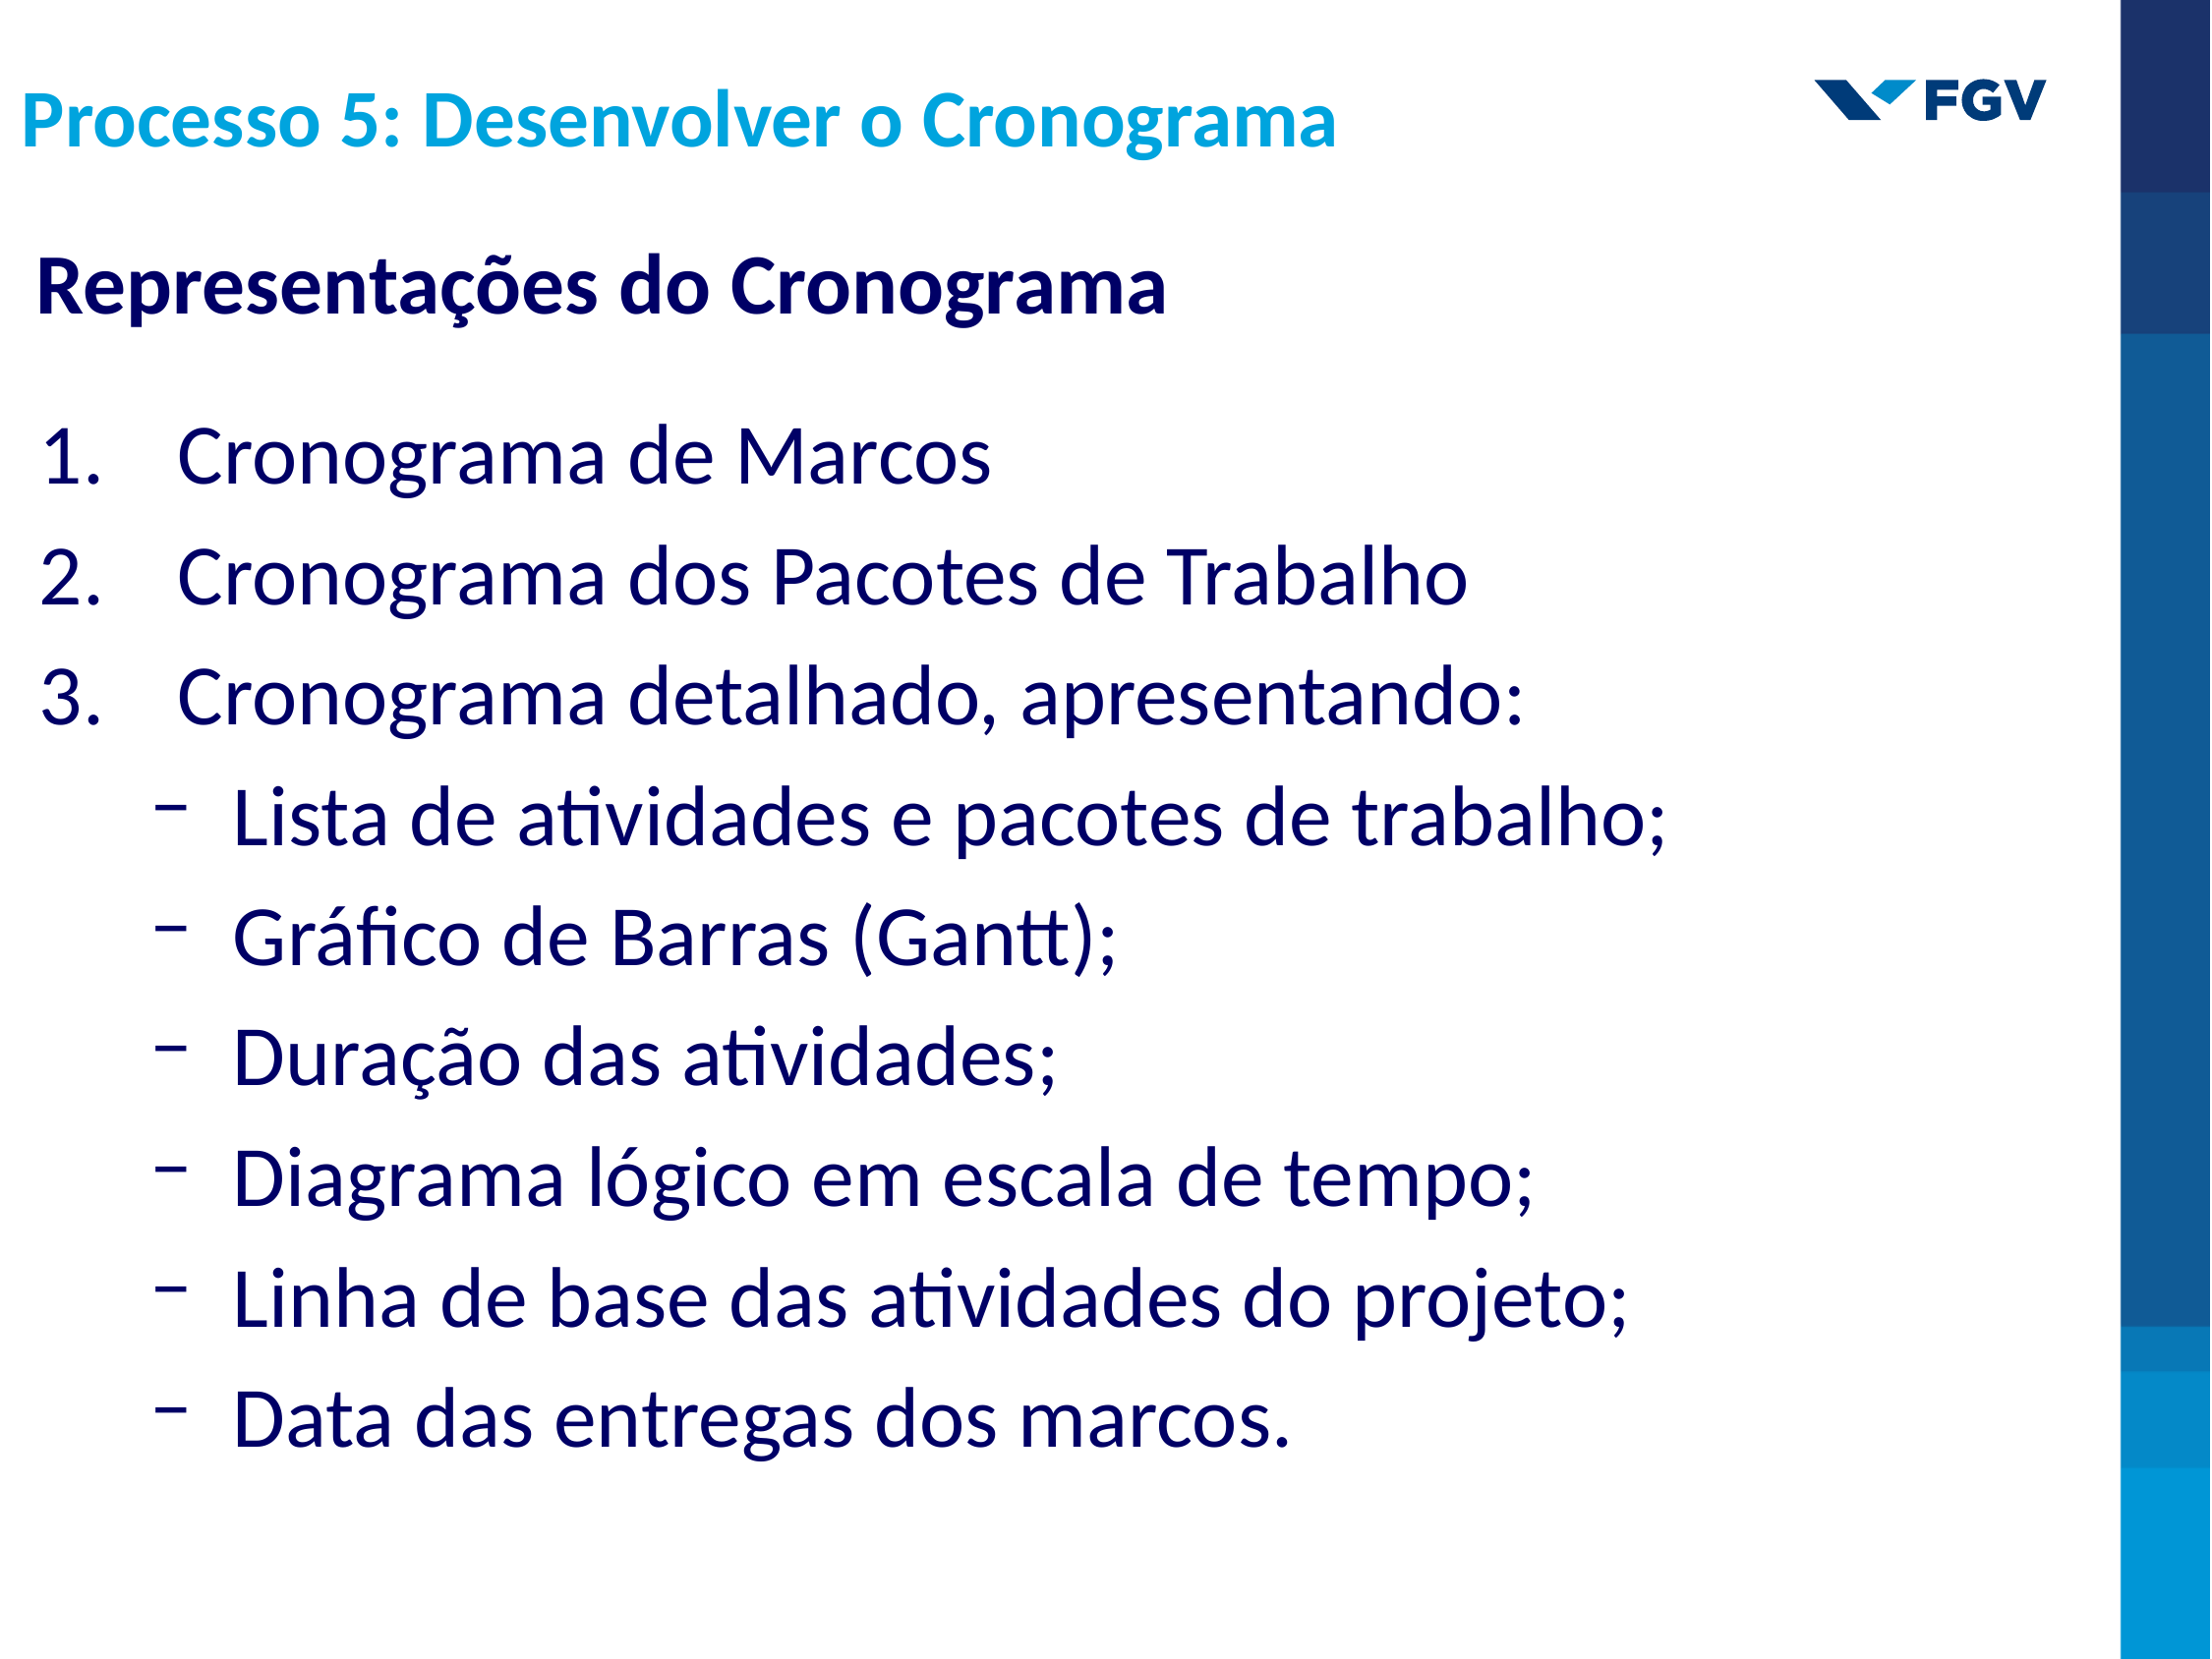

Processo 5: Desenvolver o Cronograma
Representações do Cronograma
Cronograma de Marcos
Cronograma dos Pacotes de Trabalho
Cronograma detalhado, apresentando:
Lista de atividades e pacotes de trabalho;
Gráfico de Barras (Gantt);
Duração das atividades;
Diagrama lógico em escala de tempo;
Linha de base das atividades do projeto;
Data das entregas dos marcos.